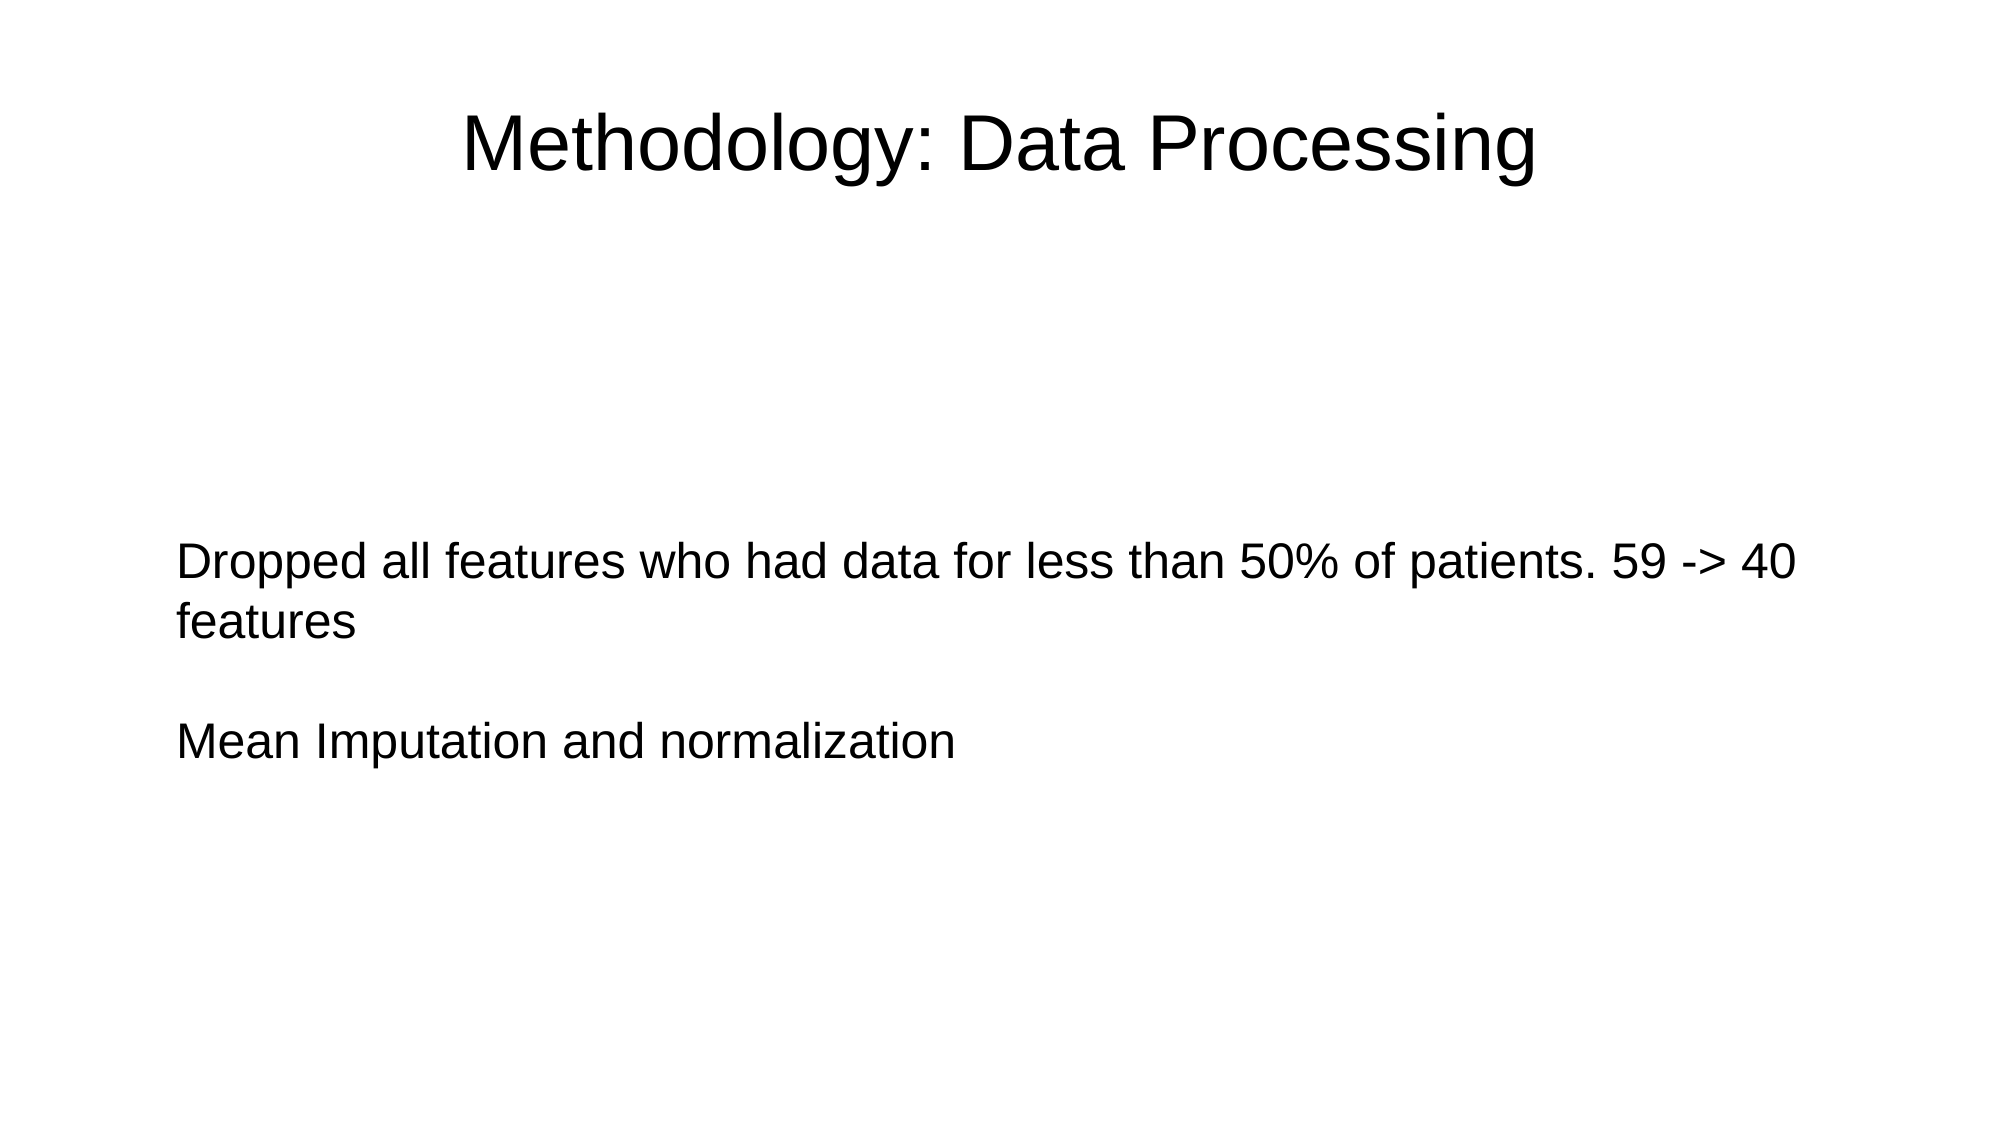

# Methodology: Data Processing

Dropped all features who had data for less than 50% of patients. 59 -> 40 features

Mean Imputation and normalization